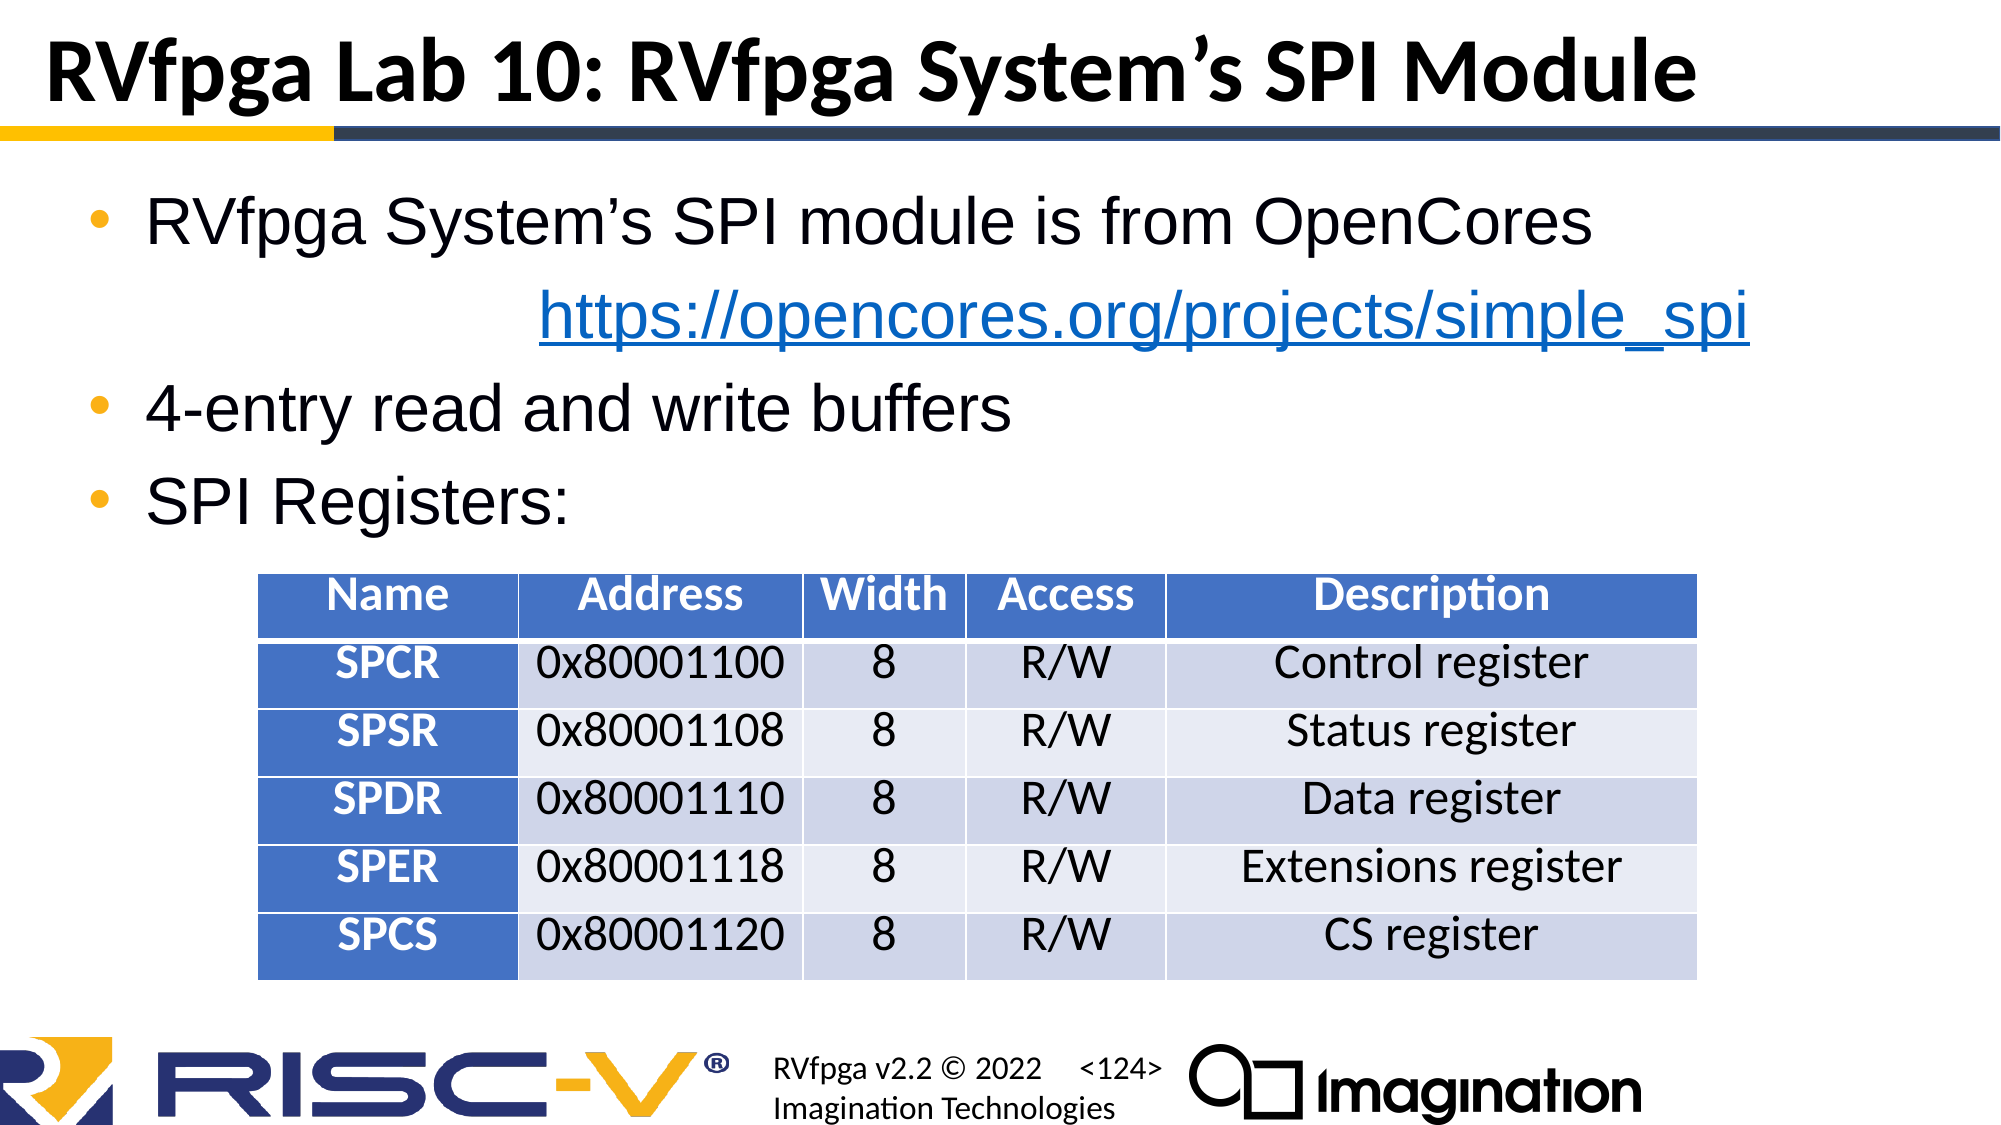

# RVfpga Lab 10: RVfpga System’s SPI Module
RVfpga System’s SPI module is from OpenCores
			https://opencores.org/projects/simple_spi
4-entry read and write buffers
SPI Registers:
| Name | Address | Width | Access | Description |
| --- | --- | --- | --- | --- |
| SPCR | 0x80001100 | 8 | R/W | Control register |
| SPSR | 0x80001108 | 8 | R/W | Status register |
| SPDR | 0x80001110 | 8 | R/W | Data register |
| SPER | 0x80001118 | 8 | R/W | Extensions register |
| SPCS | 0x80001120 | 8 | R/W | CS register |